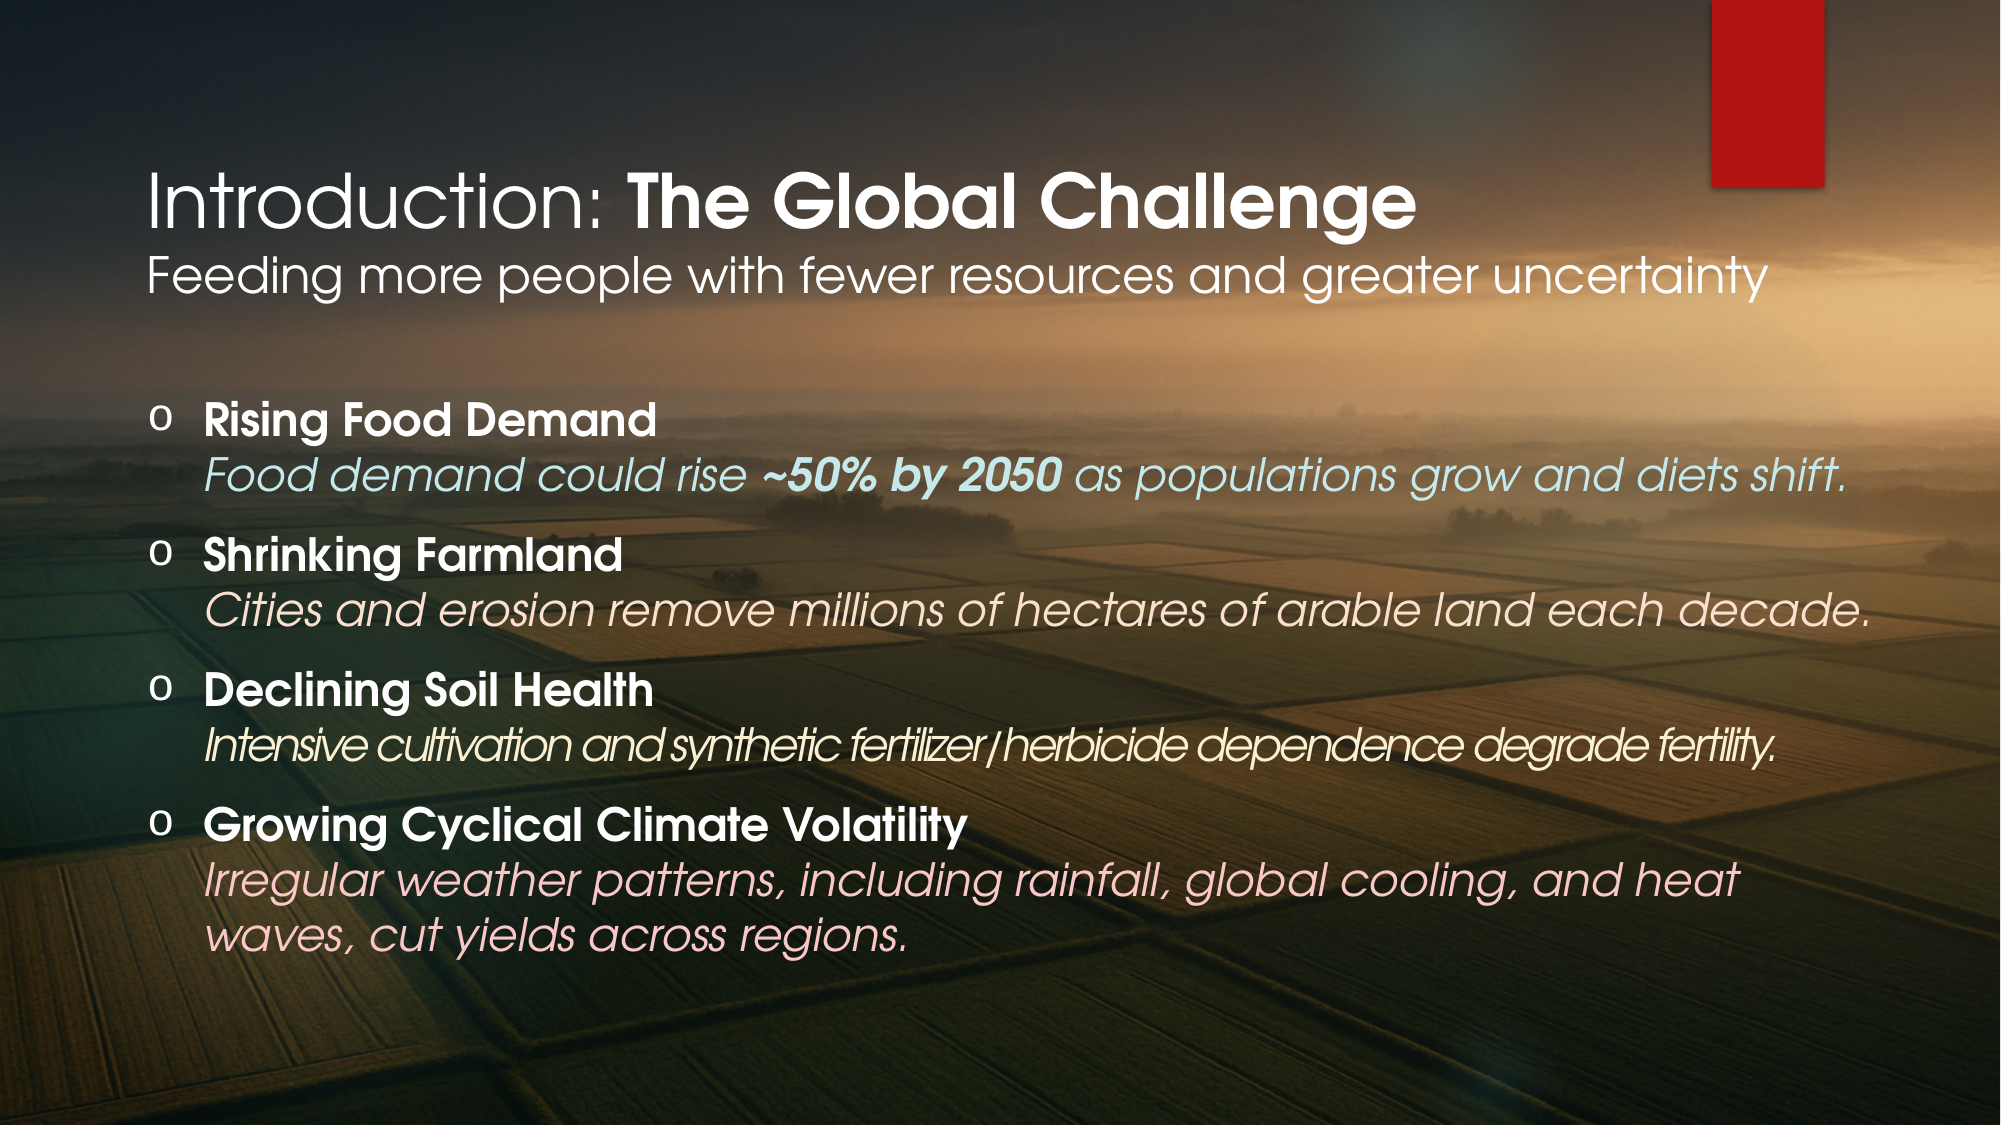

Introduction: The Global Challenge
Feeding more people with fewer resources and greater uncertainty

Rising Food Demand
Food demand could rise ~50% by 2050 as populations grow and diets shift.
Shrinking Farmland
Cities and erosion remove millions of hectares of arable land each decade.
Declining Soil Health
Intensive cultivation and synthetic fertilizer/herbicide dependence degrade fertility.
Growing Cyclical Climate Volatility
Irregular weather patterns, including rainfall, global cooling, and heat waves, cut yields across regions.